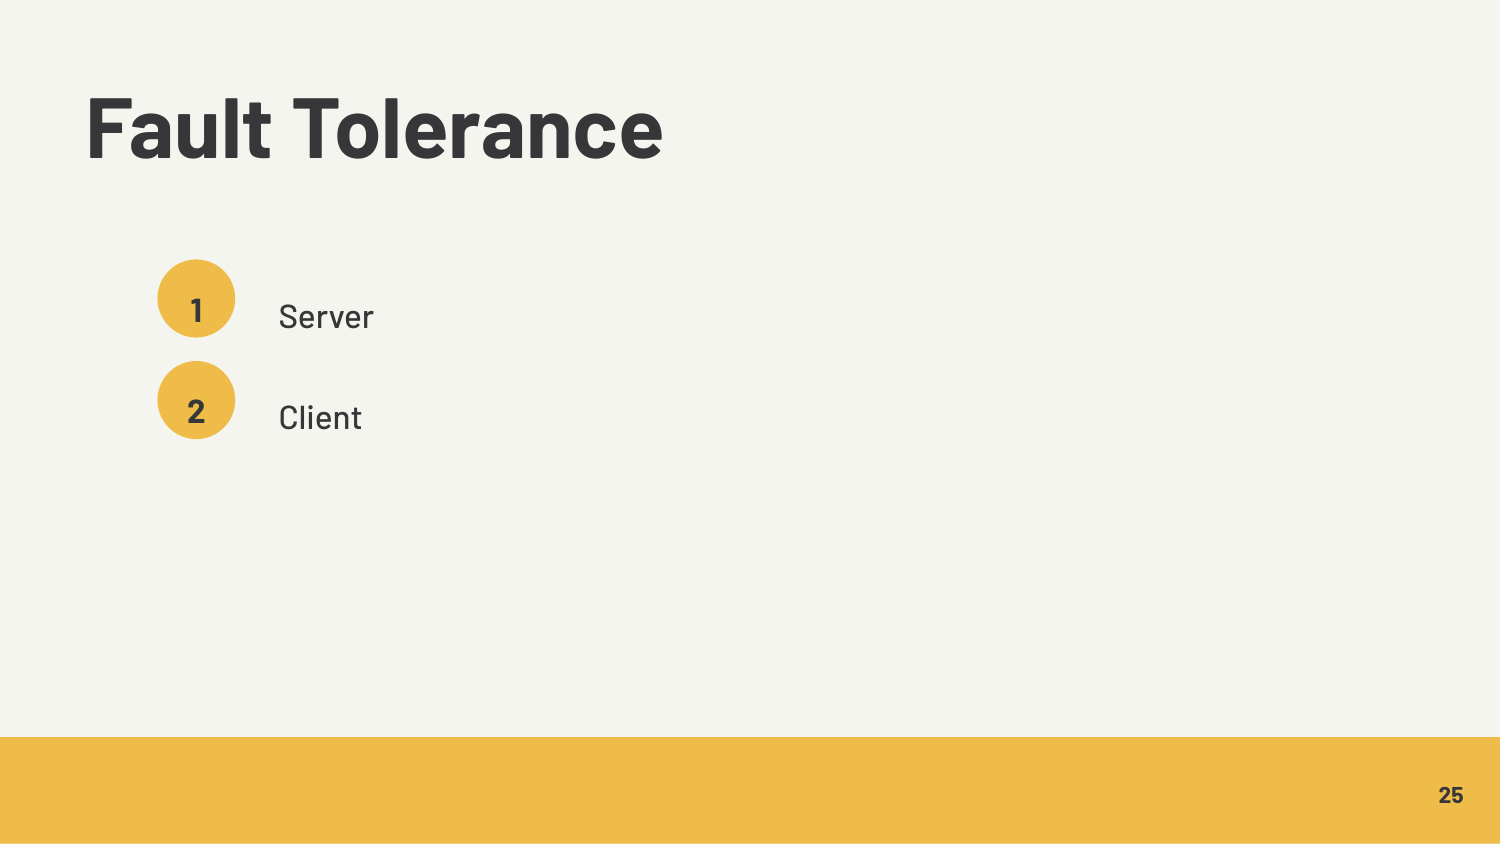

# Fault Tolerance

1
Server

Client

2

25